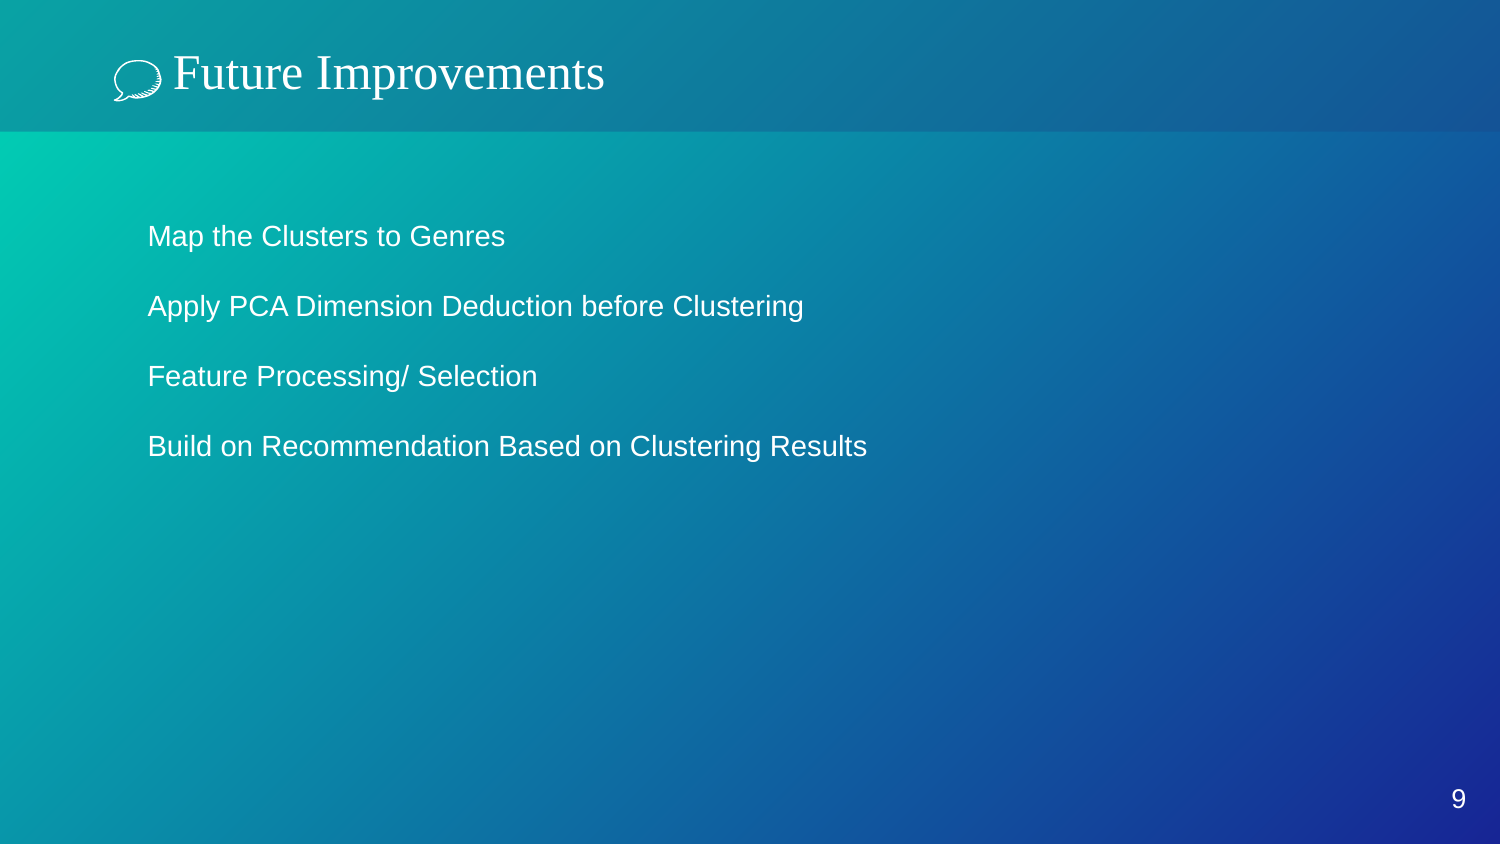

# Future Improvements
Map the Clusters to Genres

Apply PCA Dimension Deduction before Clustering

Feature Processing/ Selection

Build on Recommendation Based on Clustering Results
9